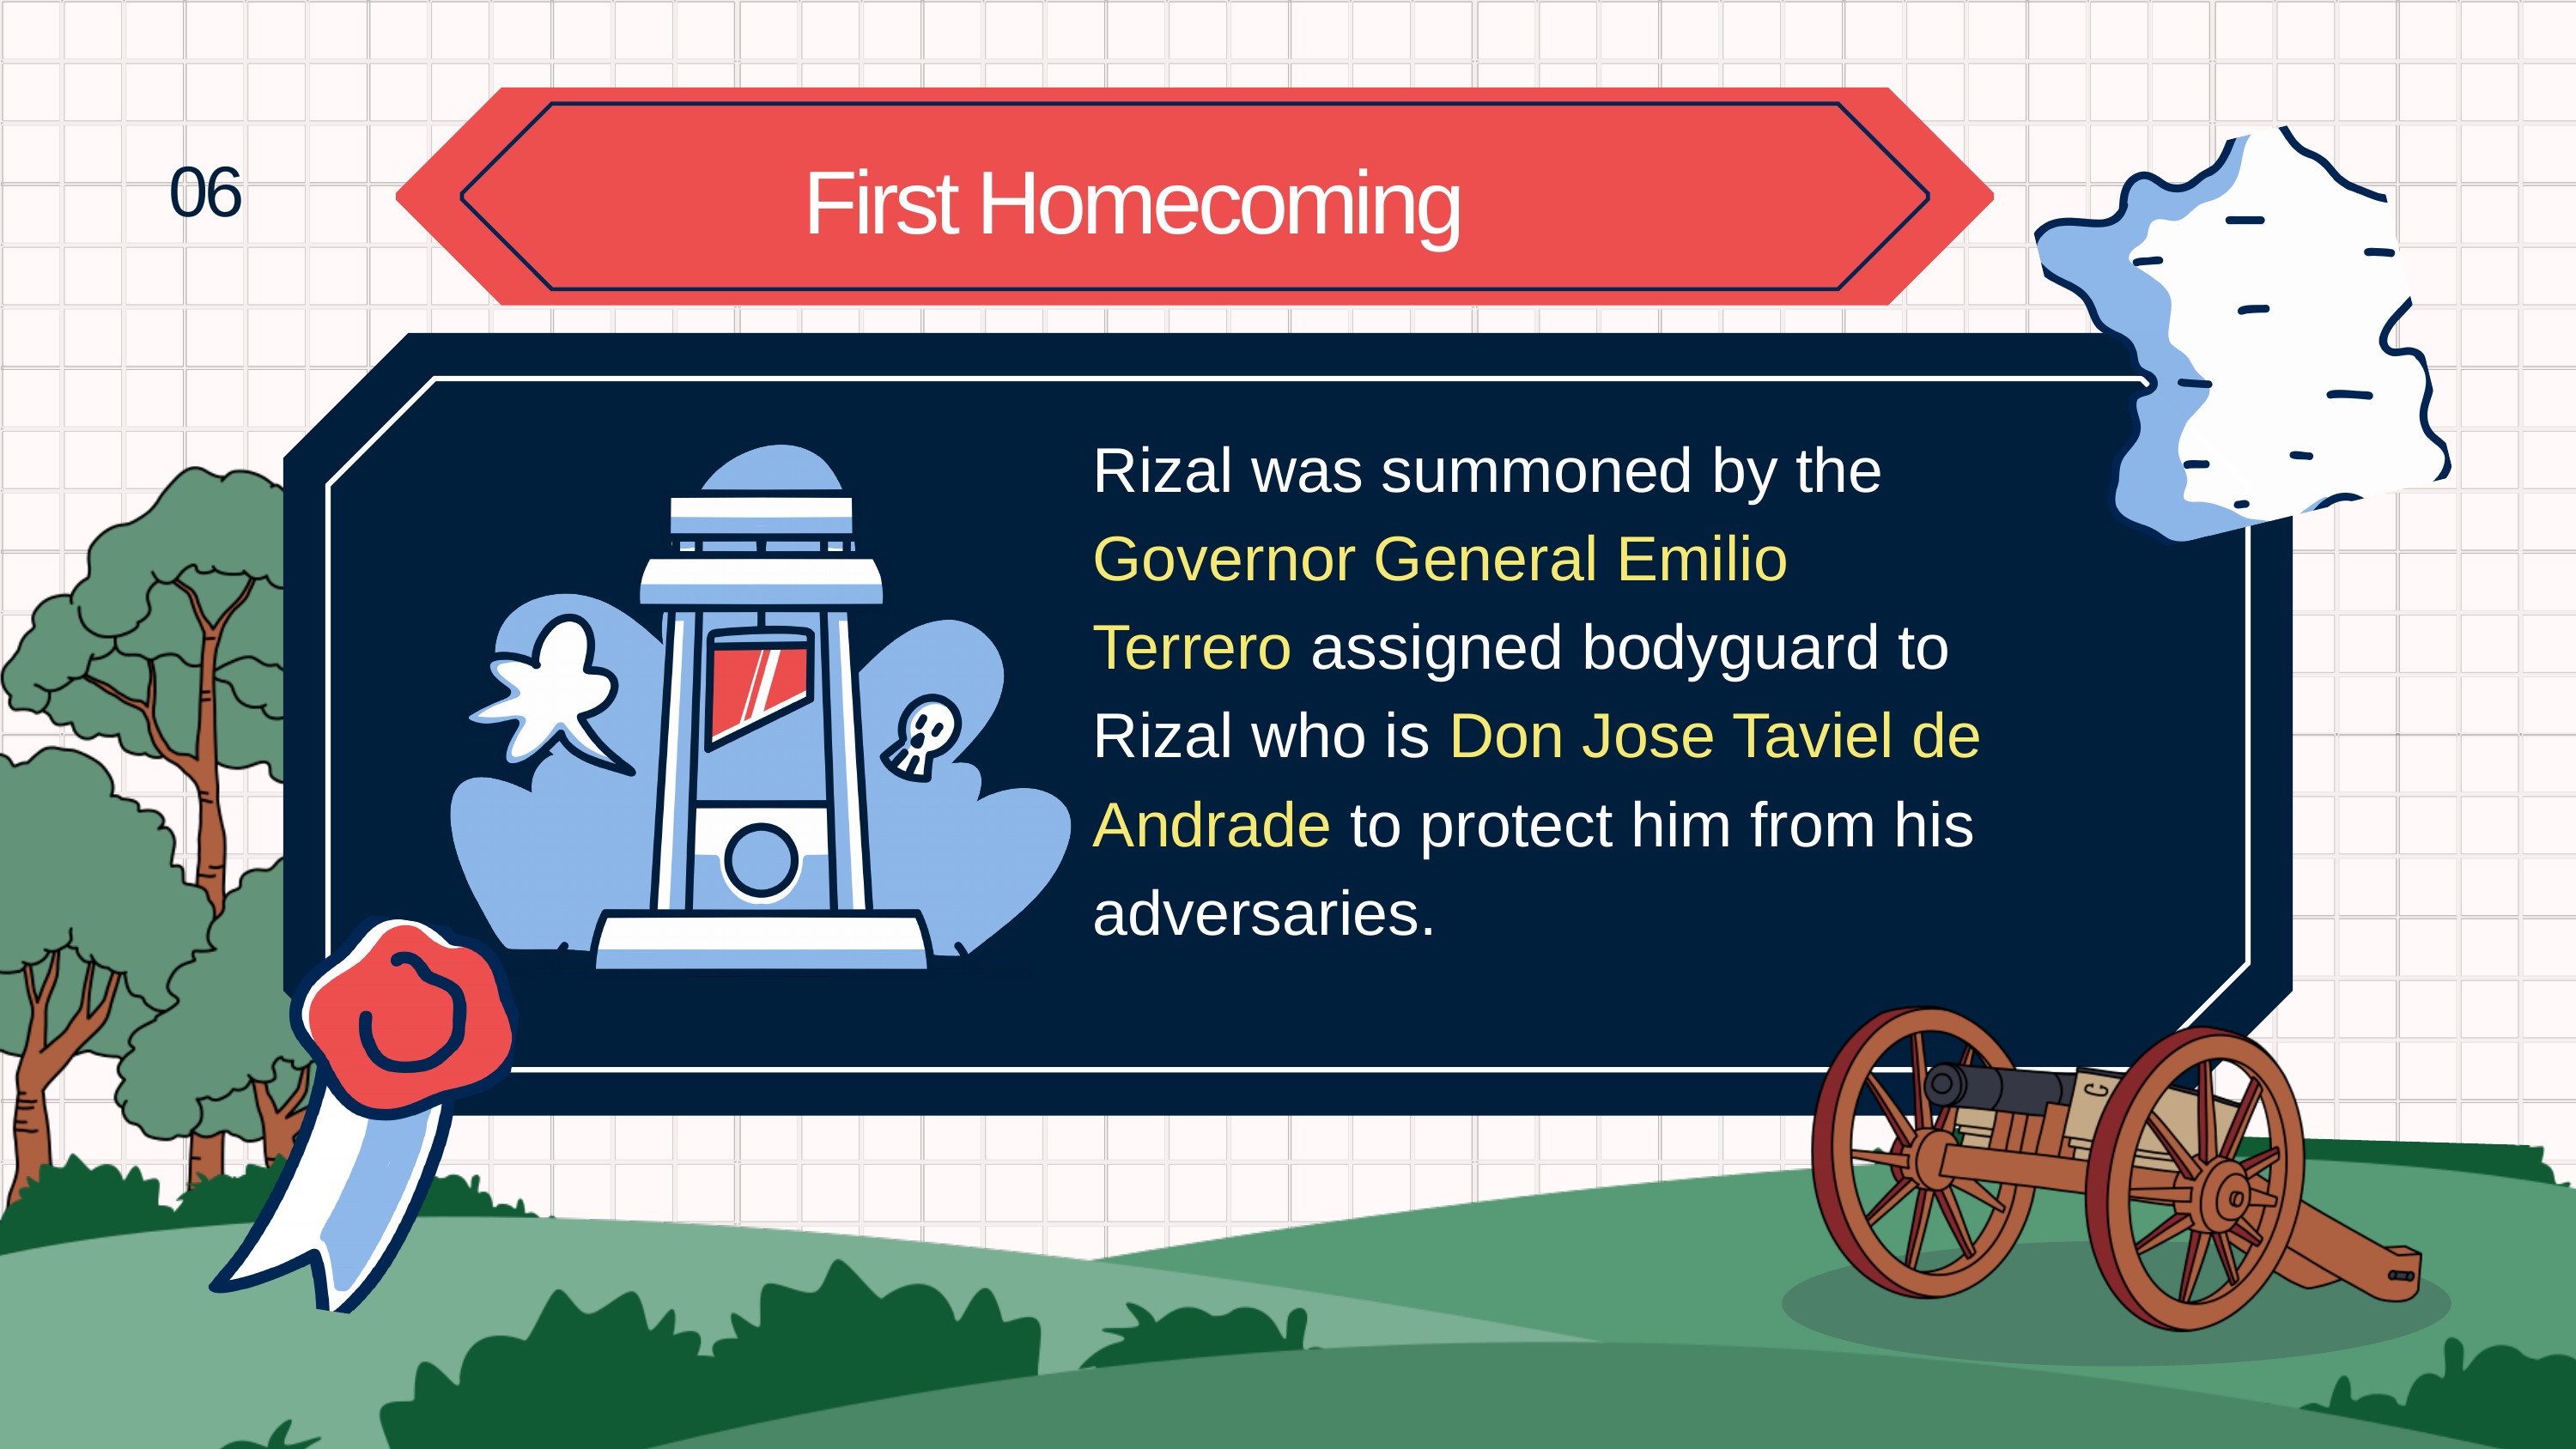

06
First Homecoming

Rizal was summoned by the Governor General Emilio Terrero assigned bodyguard to Rizal who is Don Jose Taviel de Andrade to protect him from his adversaries.